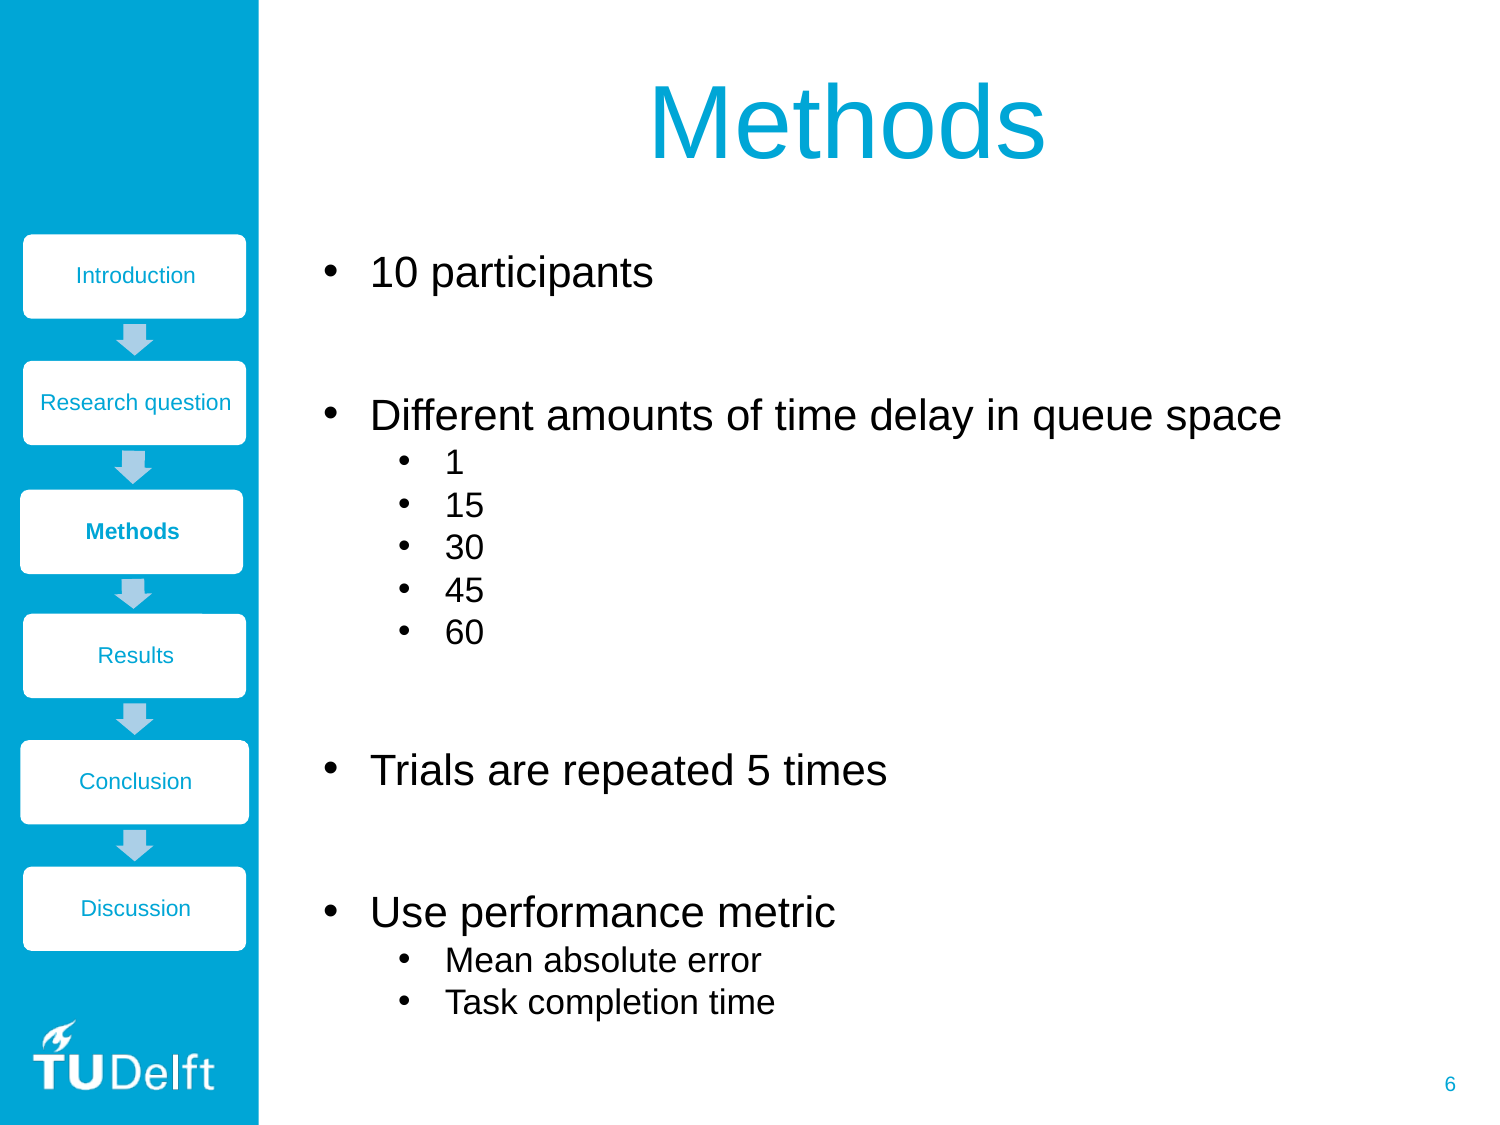

Methods

10 participants

Different amounts of time delay in queue space
1
15
30
45
60

Trials are repeated 5 times

Use performance metric
Mean absolute error
Task completion time

Introduction

Research question

Methods

Results

Conclusion

Discussion